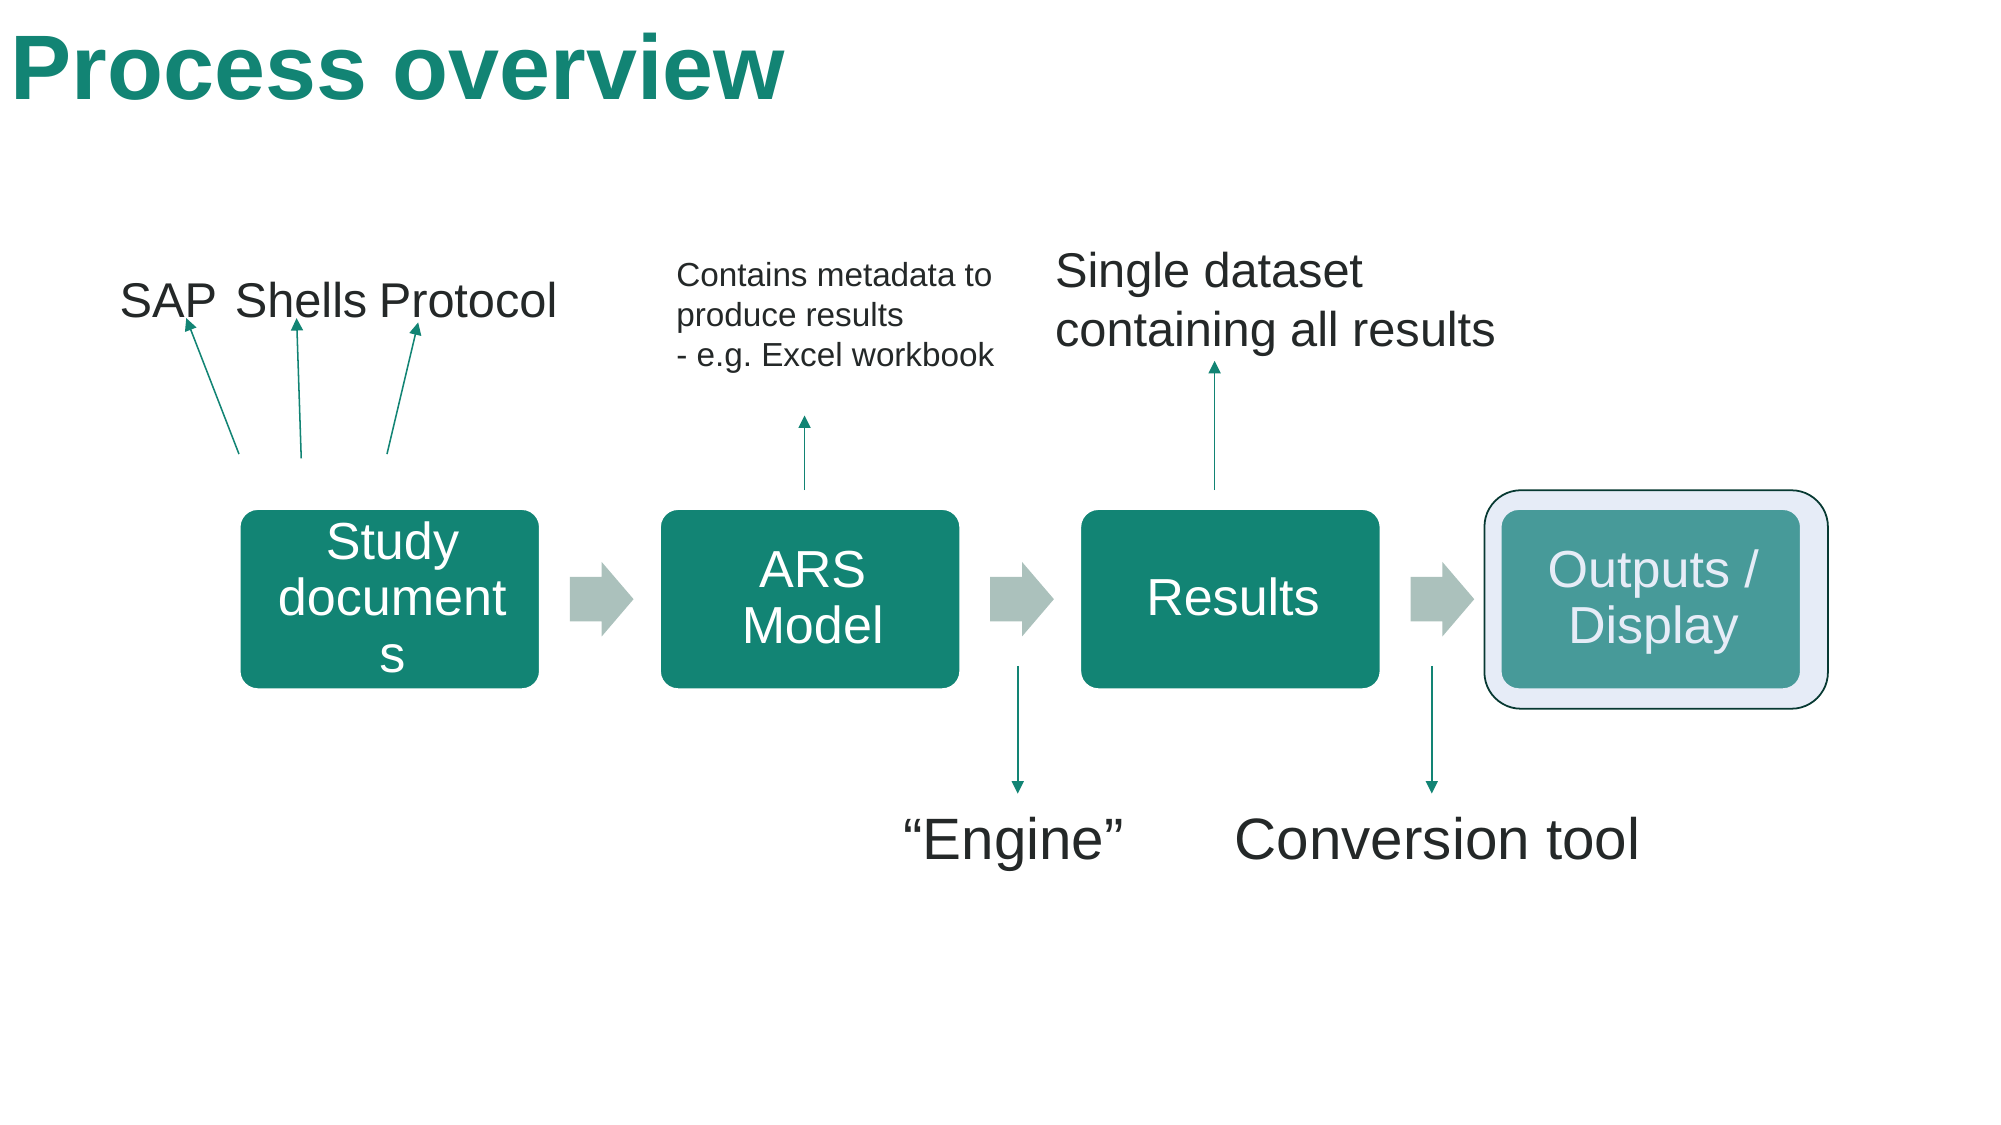

Process overview
Single dataset containing all results
Study documents

ARS Model

Results

Outputs / Display
Contains metadata to
produce results
- e.g. Excel workbook

SAP
Shells
Protocol

“Engine”
Conversion tool